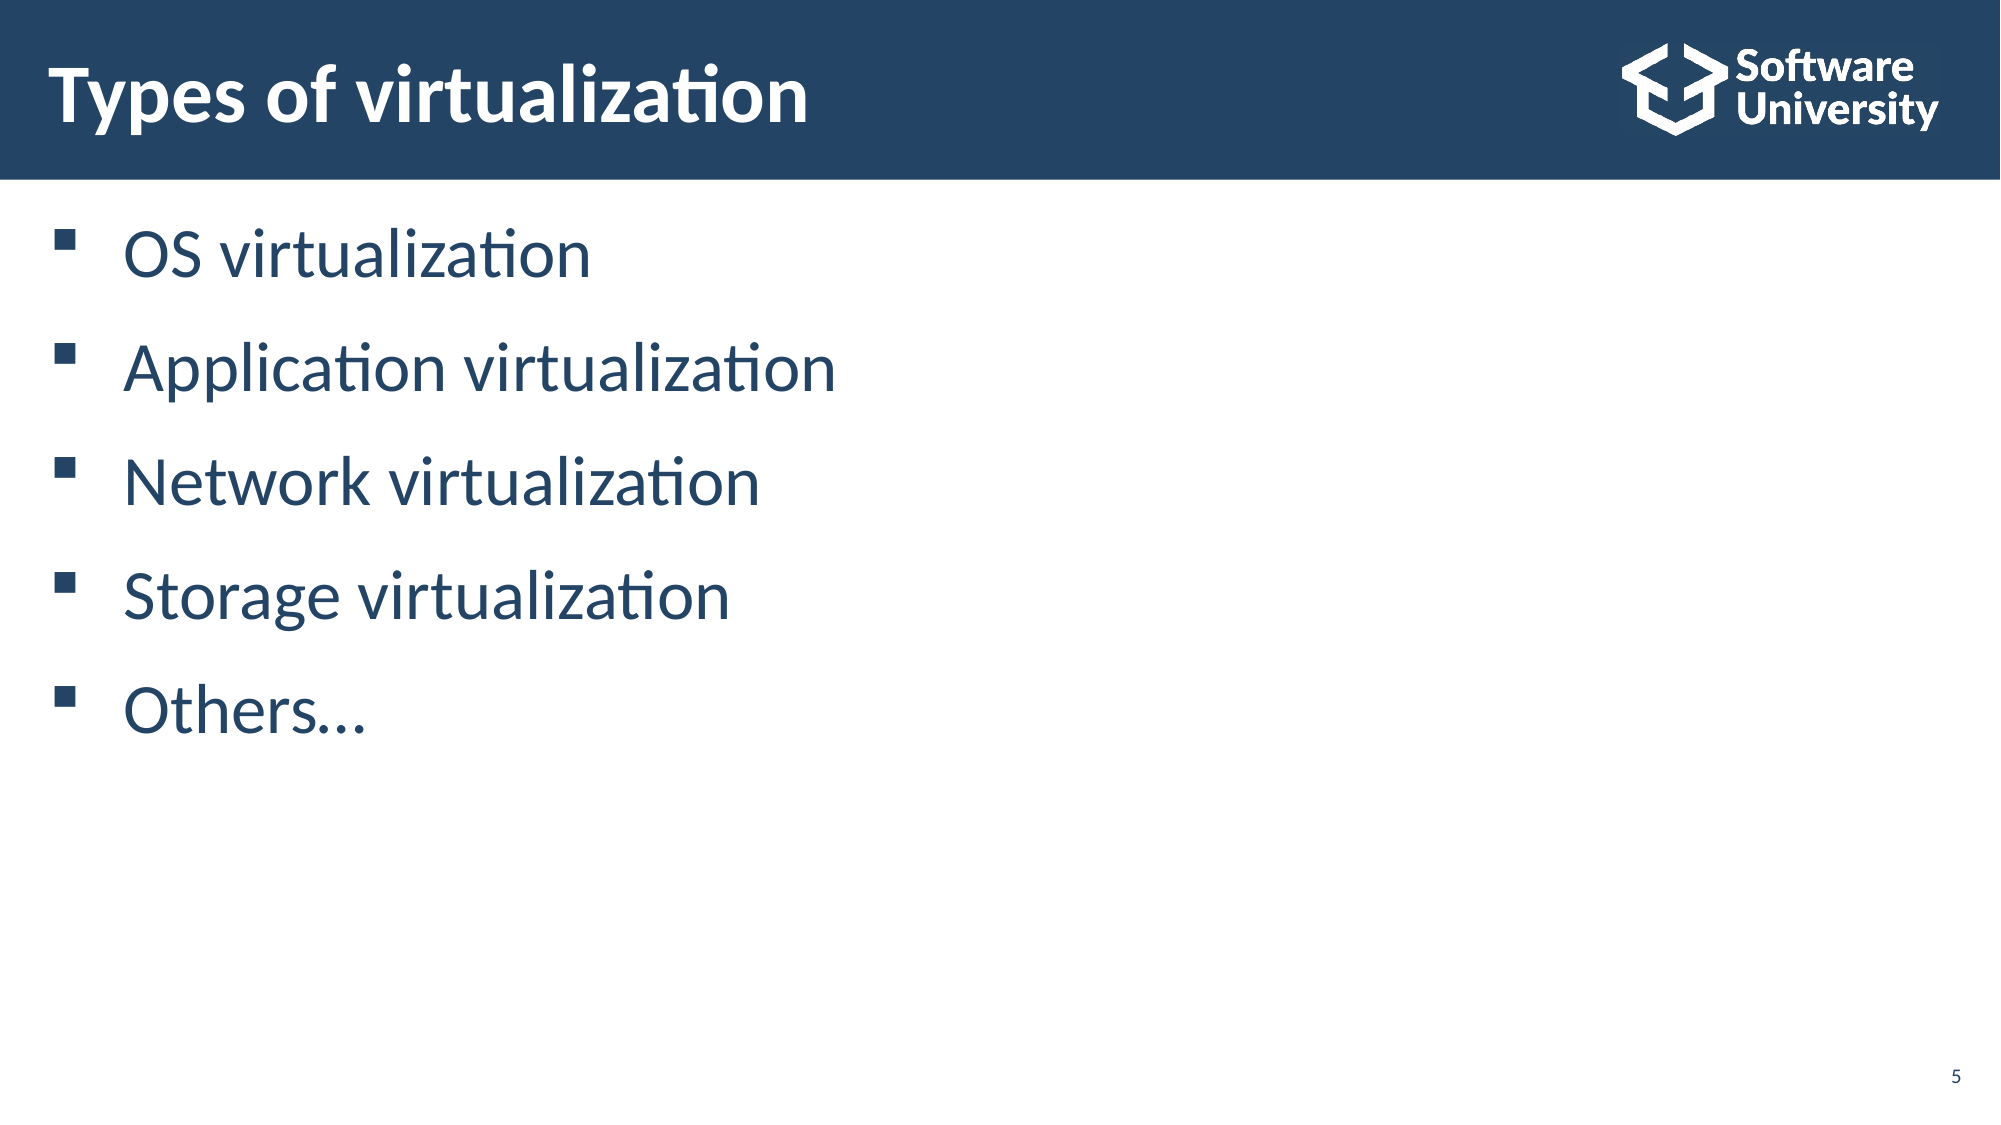

# Types of virtualization
OS virtualization
Application virtualization
Network virtualization
Storage virtualization
Others…

5